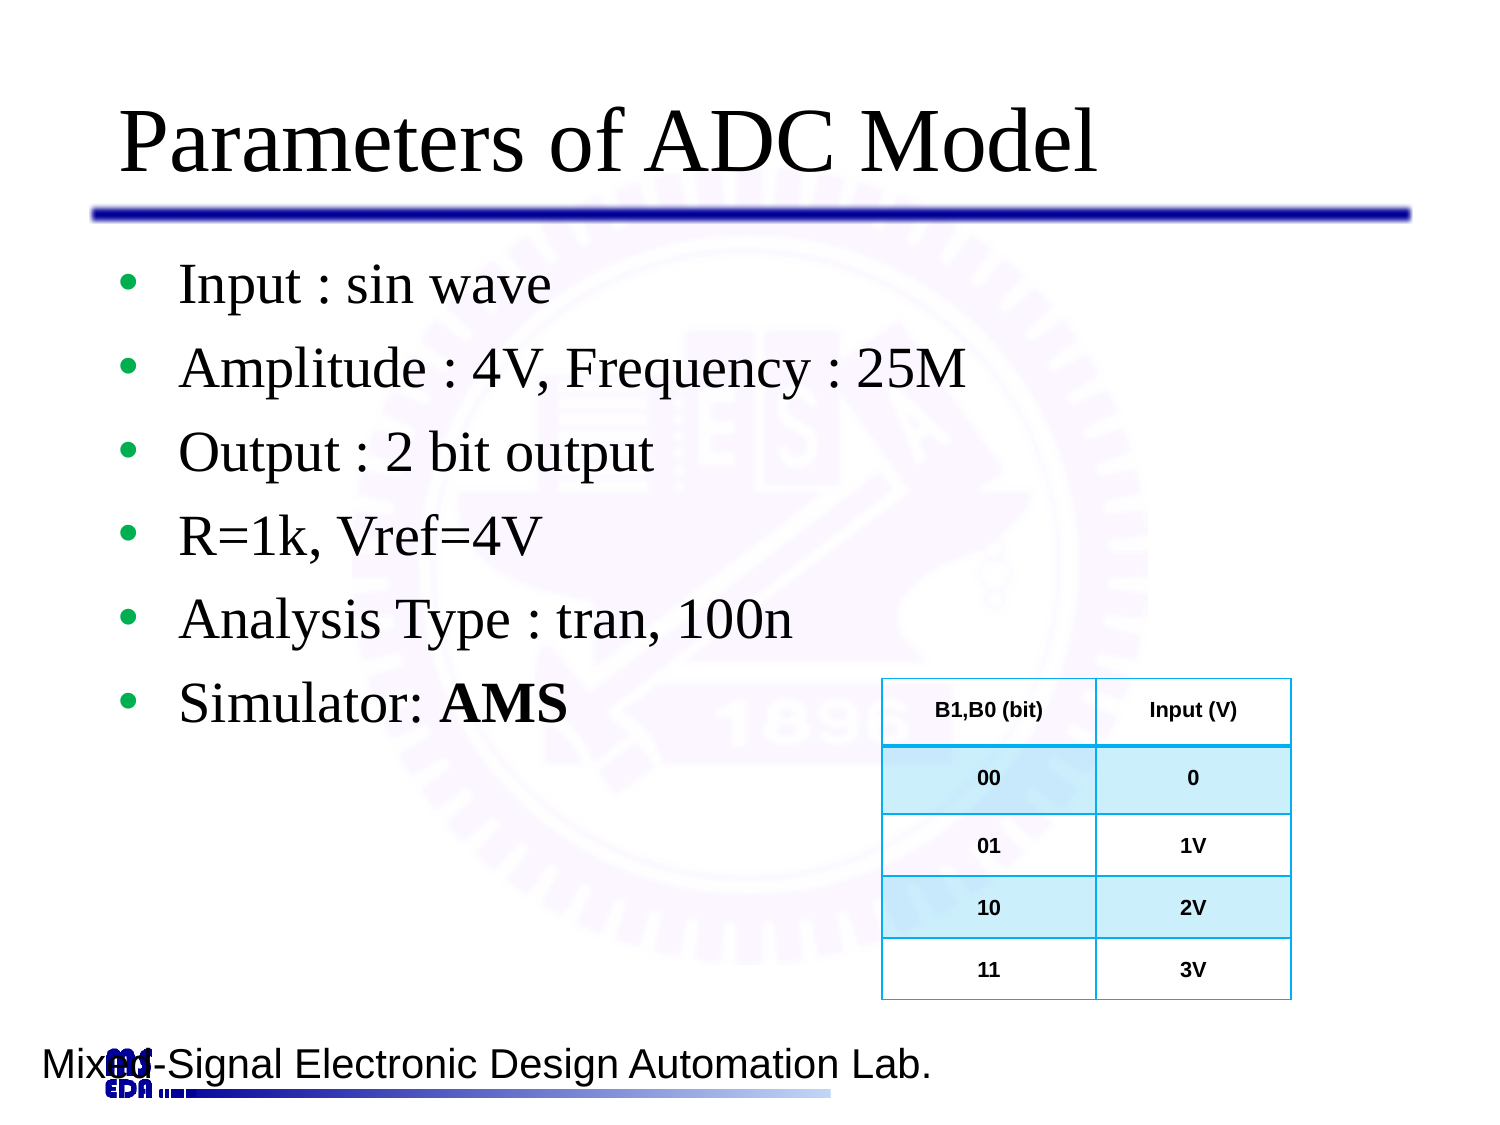

# Parameters of ADC Model
Input : sin wave
Amplitude : 4V, Frequency : 25M
Output : 2 bit output
R=1k, Vref=4V
Analysis Type : tran, 100n
Simulator: AMS

| B1,B0 (bit) | Input (V) |
| --- | --- |
| 00 | 0 |
| 01 | 1V |
| 10 | 2V |
| 11 | 3V |